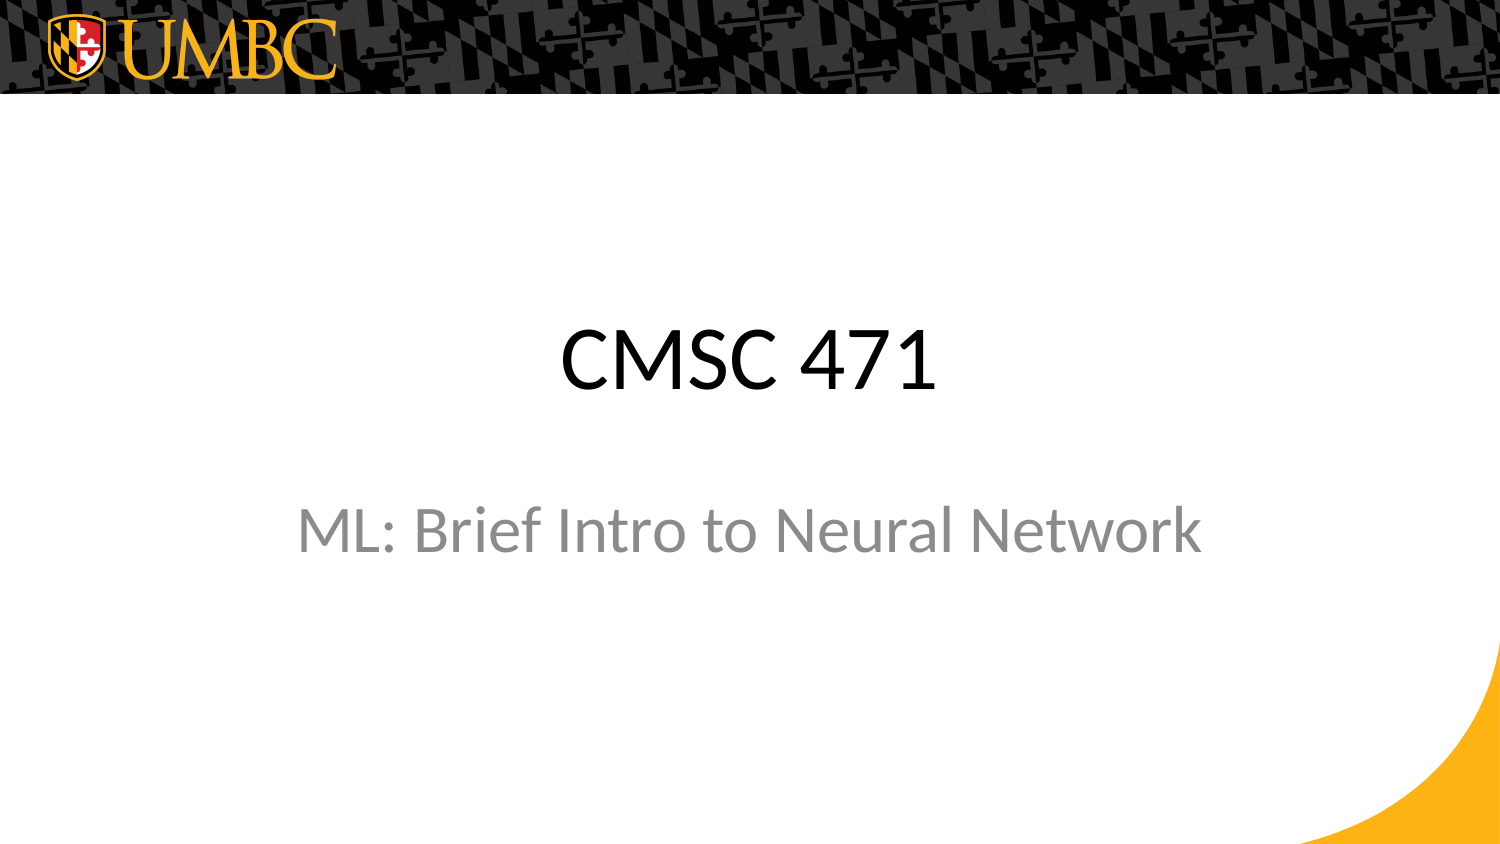

# CMSC 471
ML: Brief Intro to Neural Network